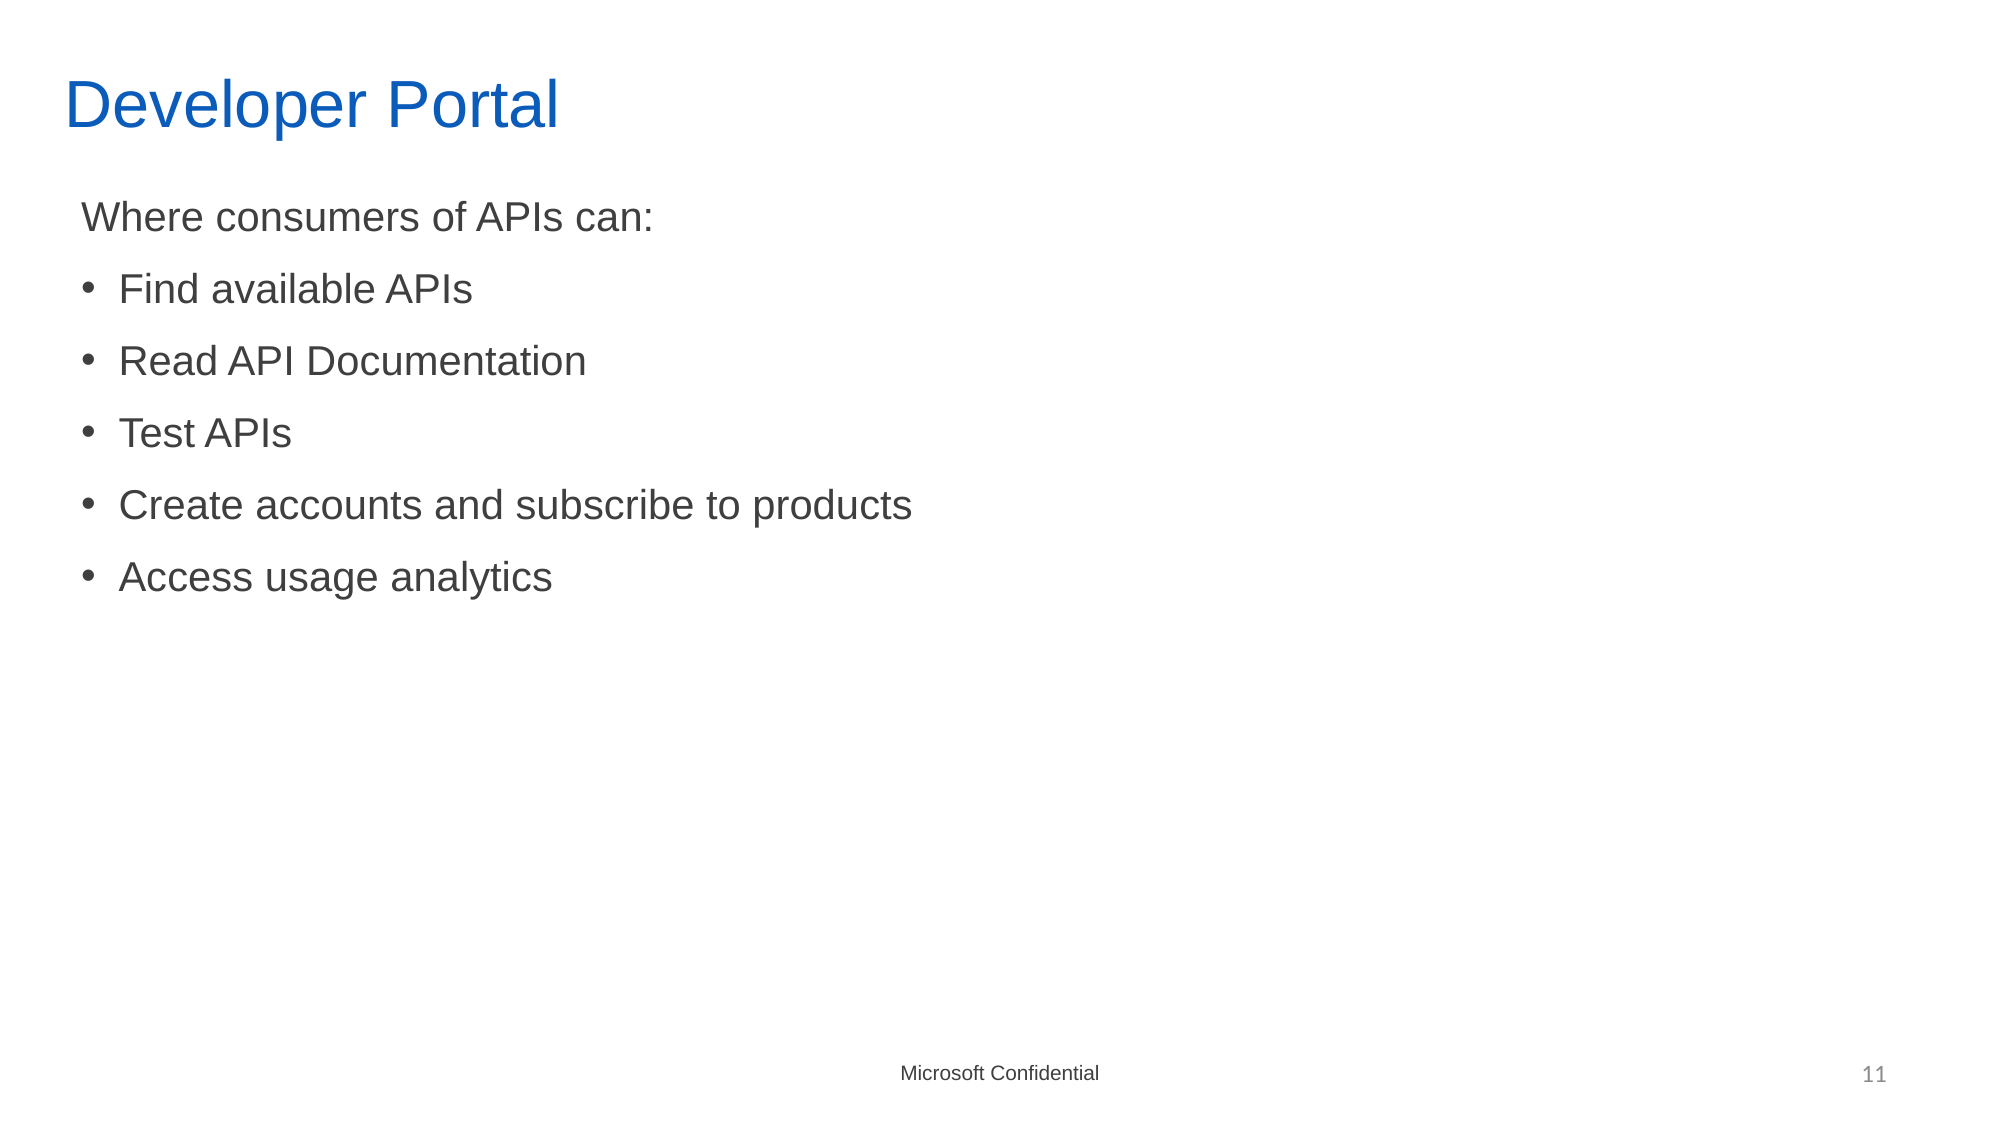

# Developer Portal
Where consumers of APIs can:
Find available APIs
Read API Documentation
Test APIs
Create accounts and subscribe to products
Access usage analytics
11